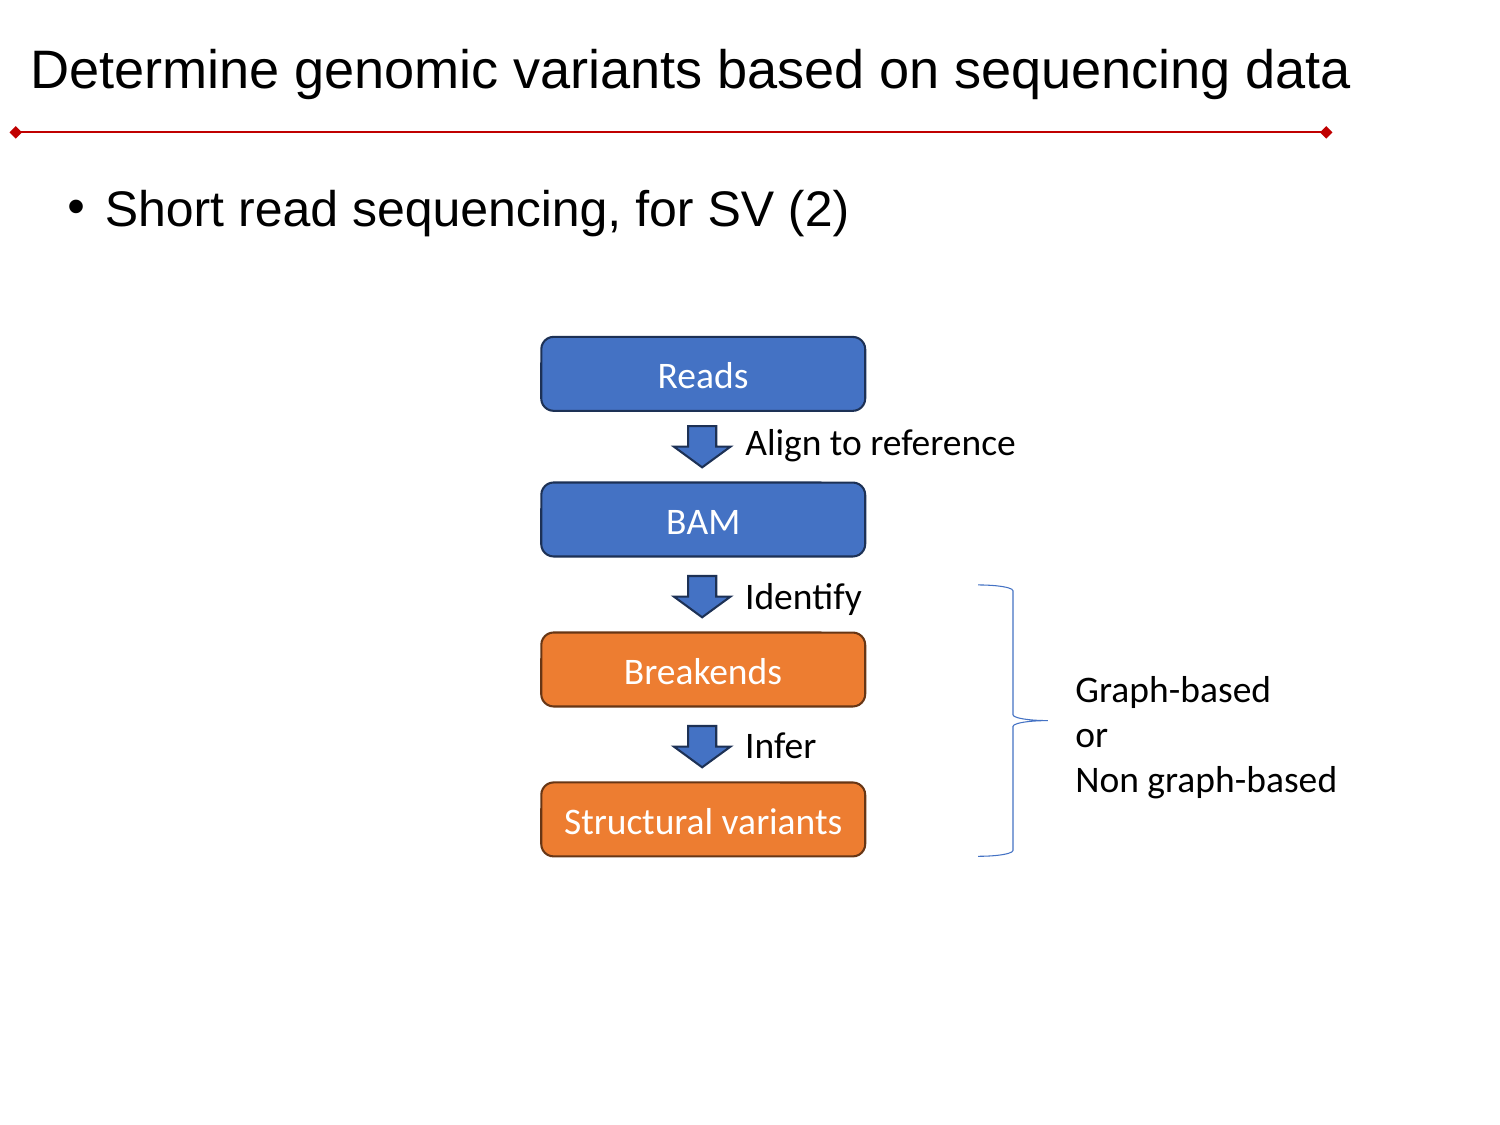

# Determine genomic variants based on sequencing data
Short read sequencing, for SV (2)
Reads
Align to reference

BAM
Identify

Breakends
Graph-based
or
Non graph-based
Infer

Structural variants